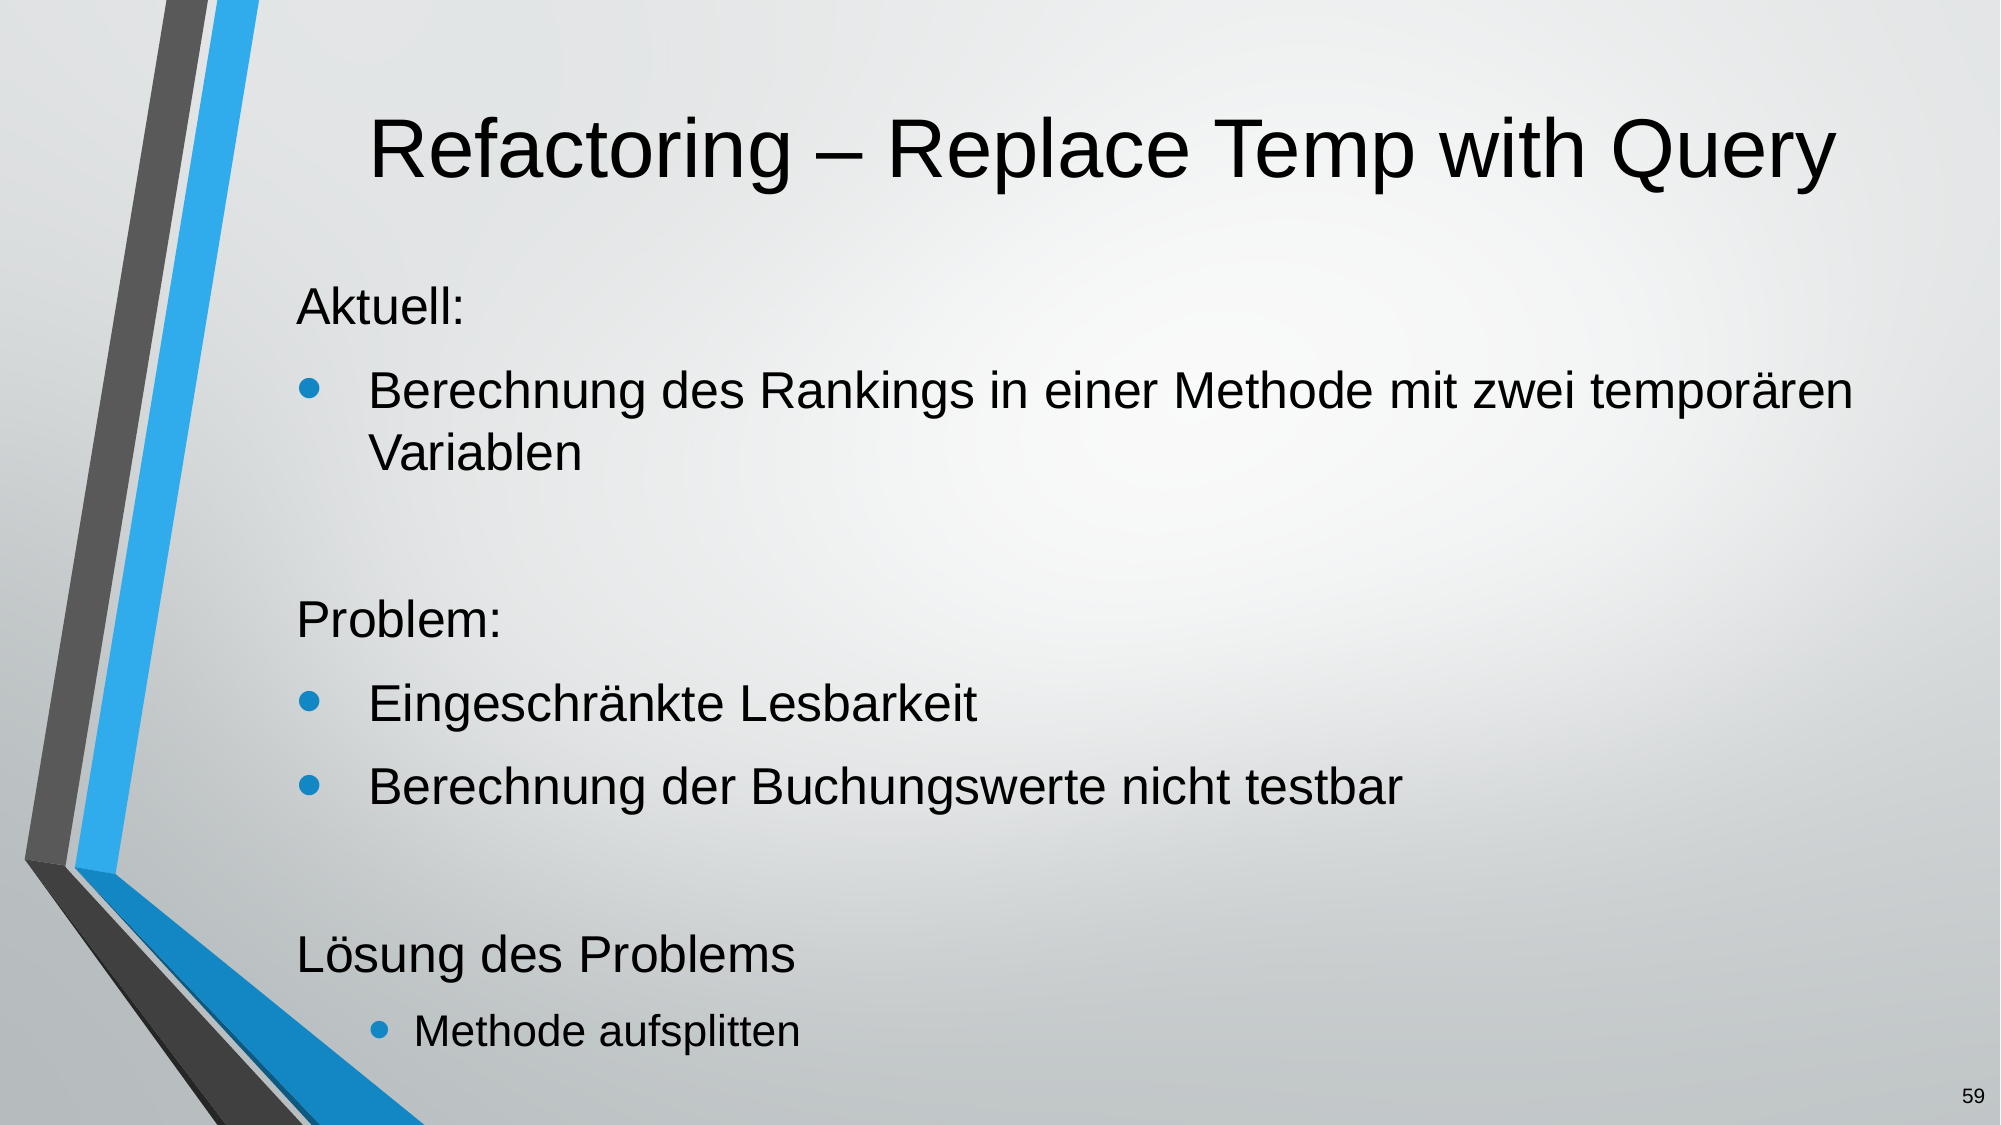

# Refactoring – Replace Temp with Query
Aktuell:
Berechnung des Rankings in einer Methode mit zwei temporären Variablen

Problem:
Eingeschränkte Lesbarkeit
Berechnung der Buchungswerte nicht testbar

Lösung des Problems
Methode aufsplitten

59